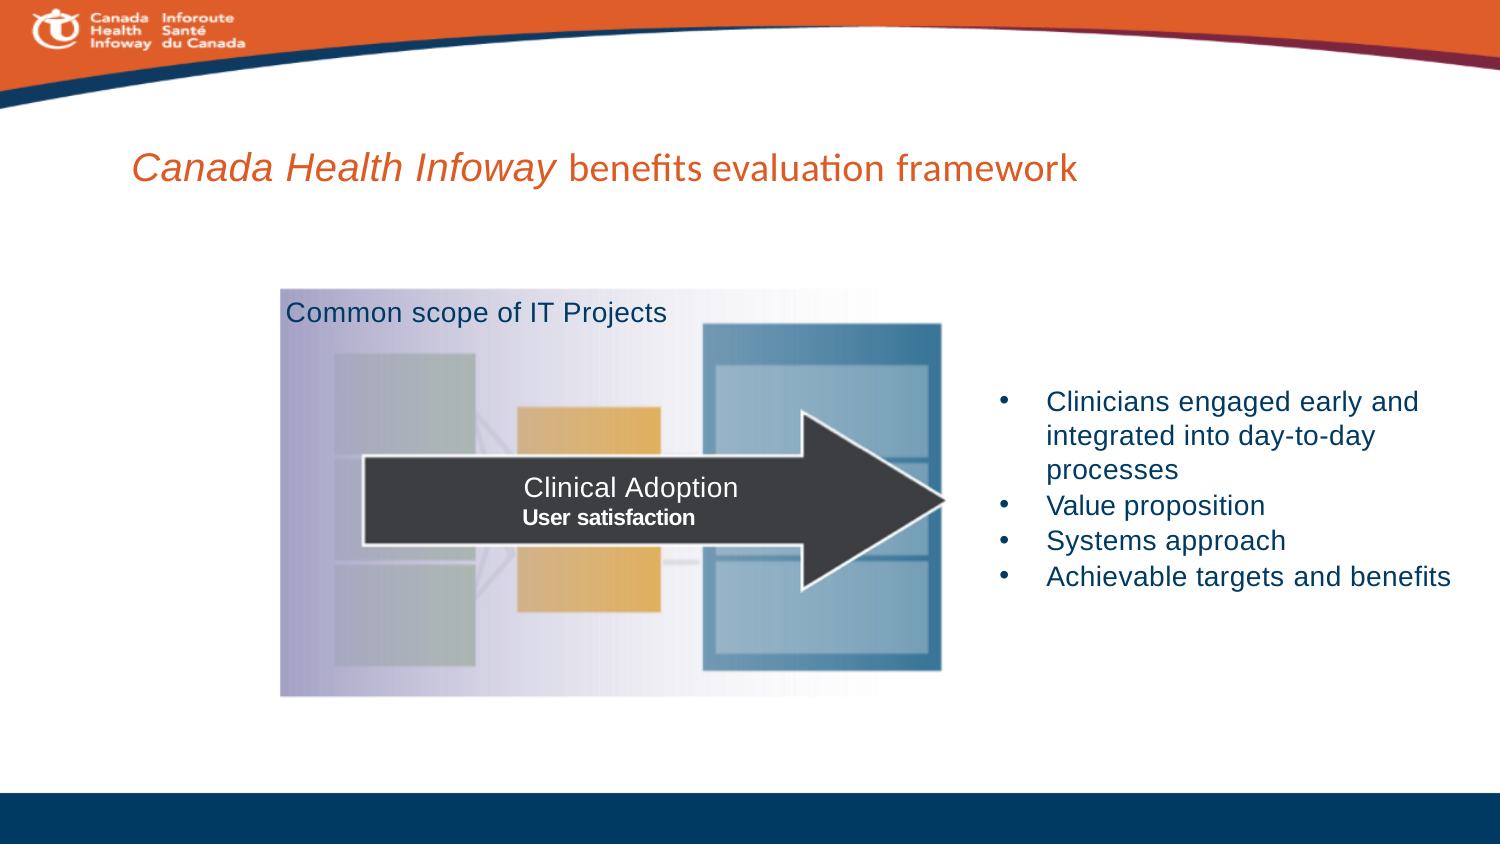

# Canada Health Infoway benefits evaluation framework

Common scope of IT Projects
Net benefits
System  quality
Clinicians engaged early and integrated into day-to-day  processes
Value proposition
Systems approach
Achievable targets and benefits
Quality

Use
Clinical Adoption
User satisfaction
Information  quality
Access
Service  quality
Productivity